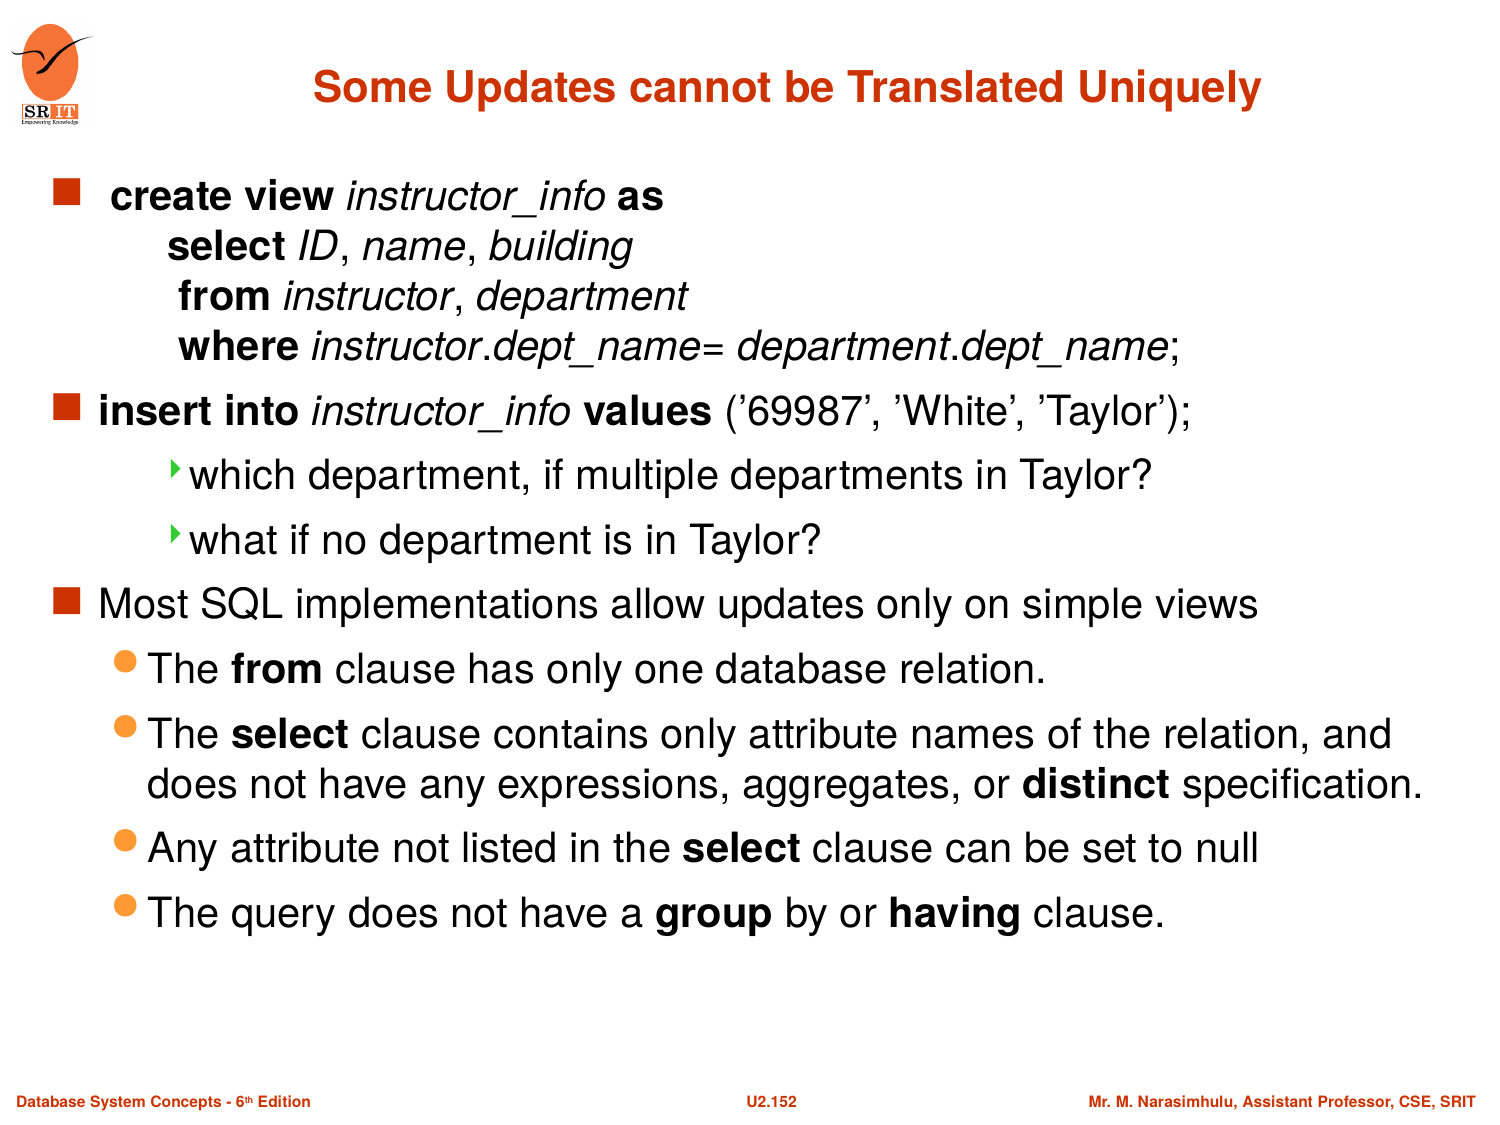

# Some Updates cannot be Translated Uniquely
 create view instructor_info as
      select ID, name, building
       from instructor, department
       where instructor.dept_name= department.dept_name;
insert into instructor_info values (’69987’, ’White’, ’Taylor’);
which department, if multiple departments in Taylor?
what if no department is in Taylor?
Most SQL implementations allow updates only on simple views
The from clause has only one database relation.
The select clause contains only attribute names of the relation, and does not have any expressions, aggregates, or distinct specification.
Any attribute not listed in the select clause can be set to null
The query does not have a group by or having clause.